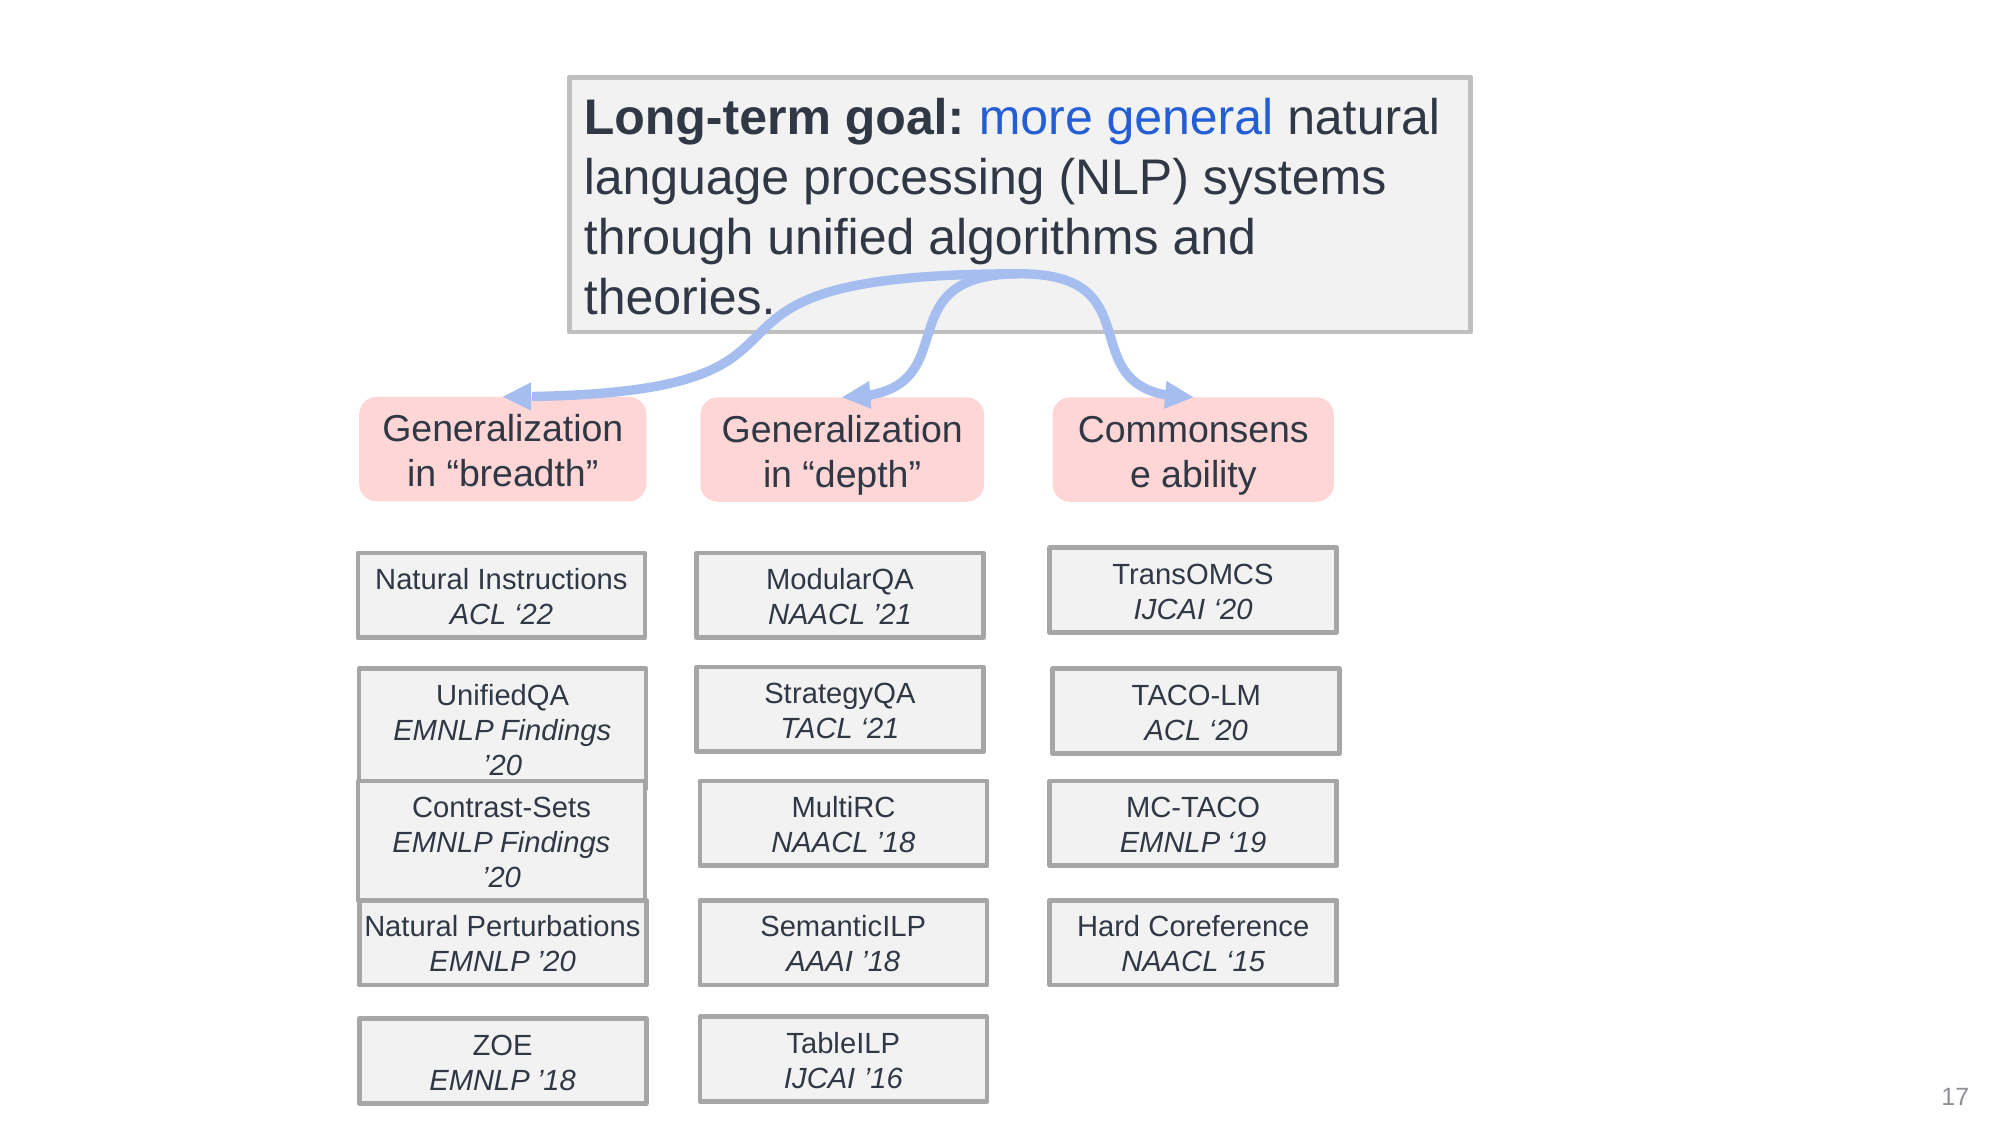

#
Long-term goal: more general natural language processing (NLP) systems through unified algorithms and theories.

Generalization in “breadth”
Generalization in “depth”
Commonsense ability
TransOMCS
IJCAI ‘20
Natural Instructions
ACL ‘22
ModularQA
NAACL ’21
StrategyQA
TACL ‘21
UnifiedQA
EMNLP Findings ’20
TACO-LM
ACL ‘20
Contrast-Sets
EMNLP Findings ’20
MultiRC
NAACL ’18
MC-TACO
EMNLP ‘19
Natural Perturbations
EMNLP ’20
SemanticILP
AAAI ’18
Hard Coreference
NAACL ‘15
TableILP
IJCAI ’16
ZOE
EMNLP ’18
17